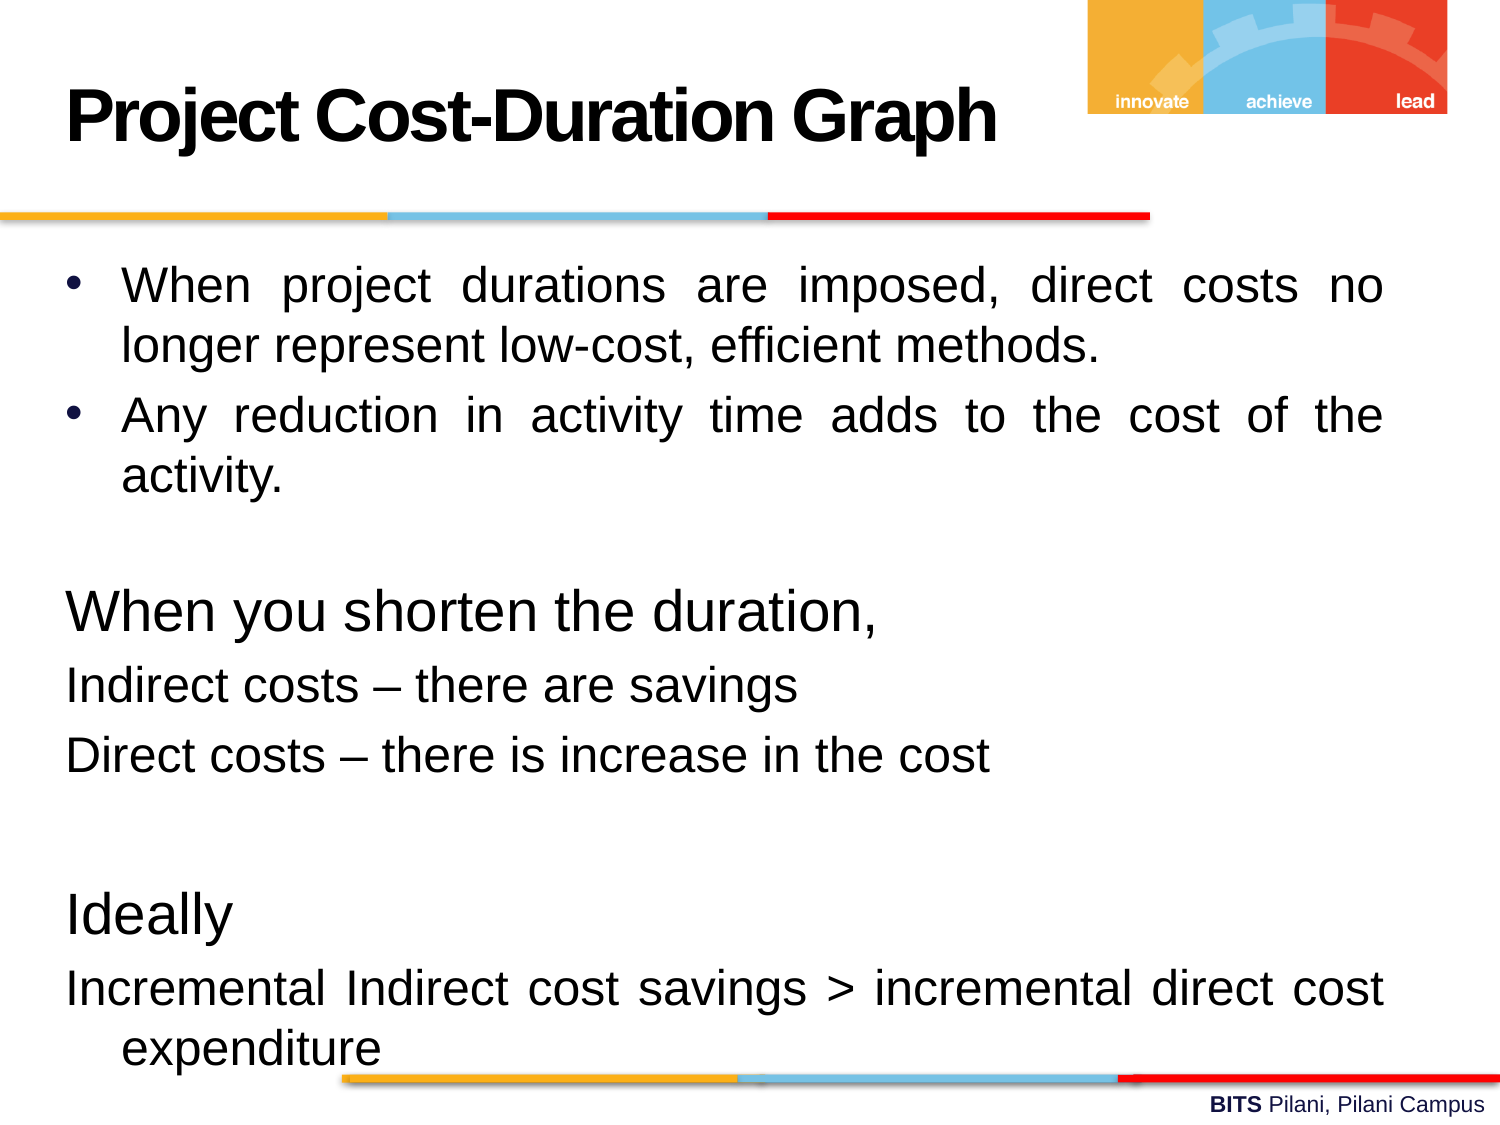

Project Cost-Duration Graph
When project durations are imposed, direct costs no longer represent low-cost, efficient methods.
Any reduction in activity time adds to the cost of the activity.

When you shorten the duration,
Indirect costs – there are savings
Direct costs – there is increase in the cost

Ideally
Incremental Indirect cost savings > incremental direct cost expenditure